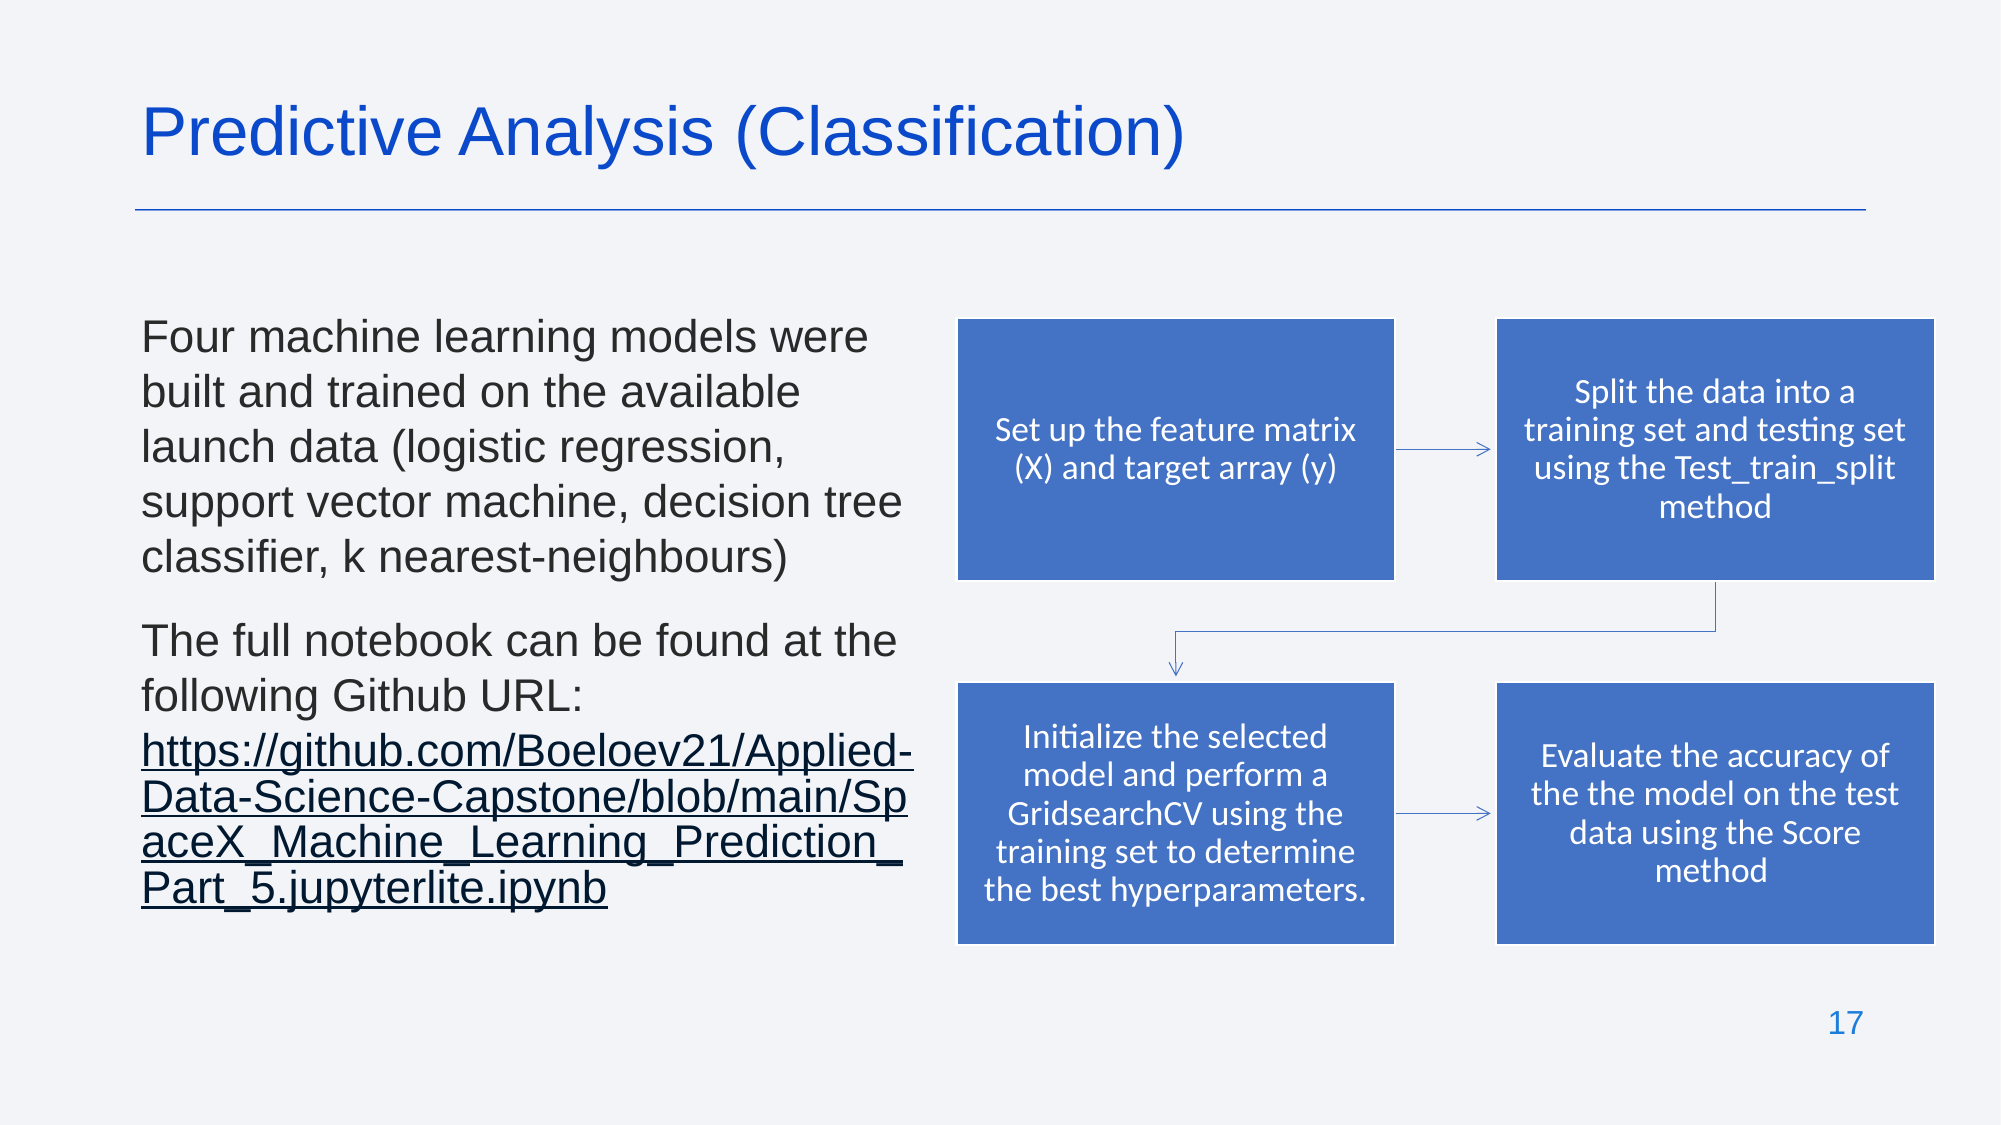

Predictive Analysis (Classification)
Four machine learning models were built and trained on the available launch data (logistic regression, support vector machine, decision tree classifier, k nearest-neighbours)
The full notebook can be found at the following Github URL: https://github.com/Boeloev21/Applied-Data-Science-Capstone/blob/main/SpaceX_Machine_Learning_Prediction_Part_5.jupyterlite.ipynb

Set up the feature matrix (X) and target array (y)

Split the data into a training set and testing set using the Test_train_split method

Initialize the selected model and perform a GridsearchCV using the training set to determine the best hyperparameters.
Evaluate the accuracy of the the model on the test data using the Score method
17